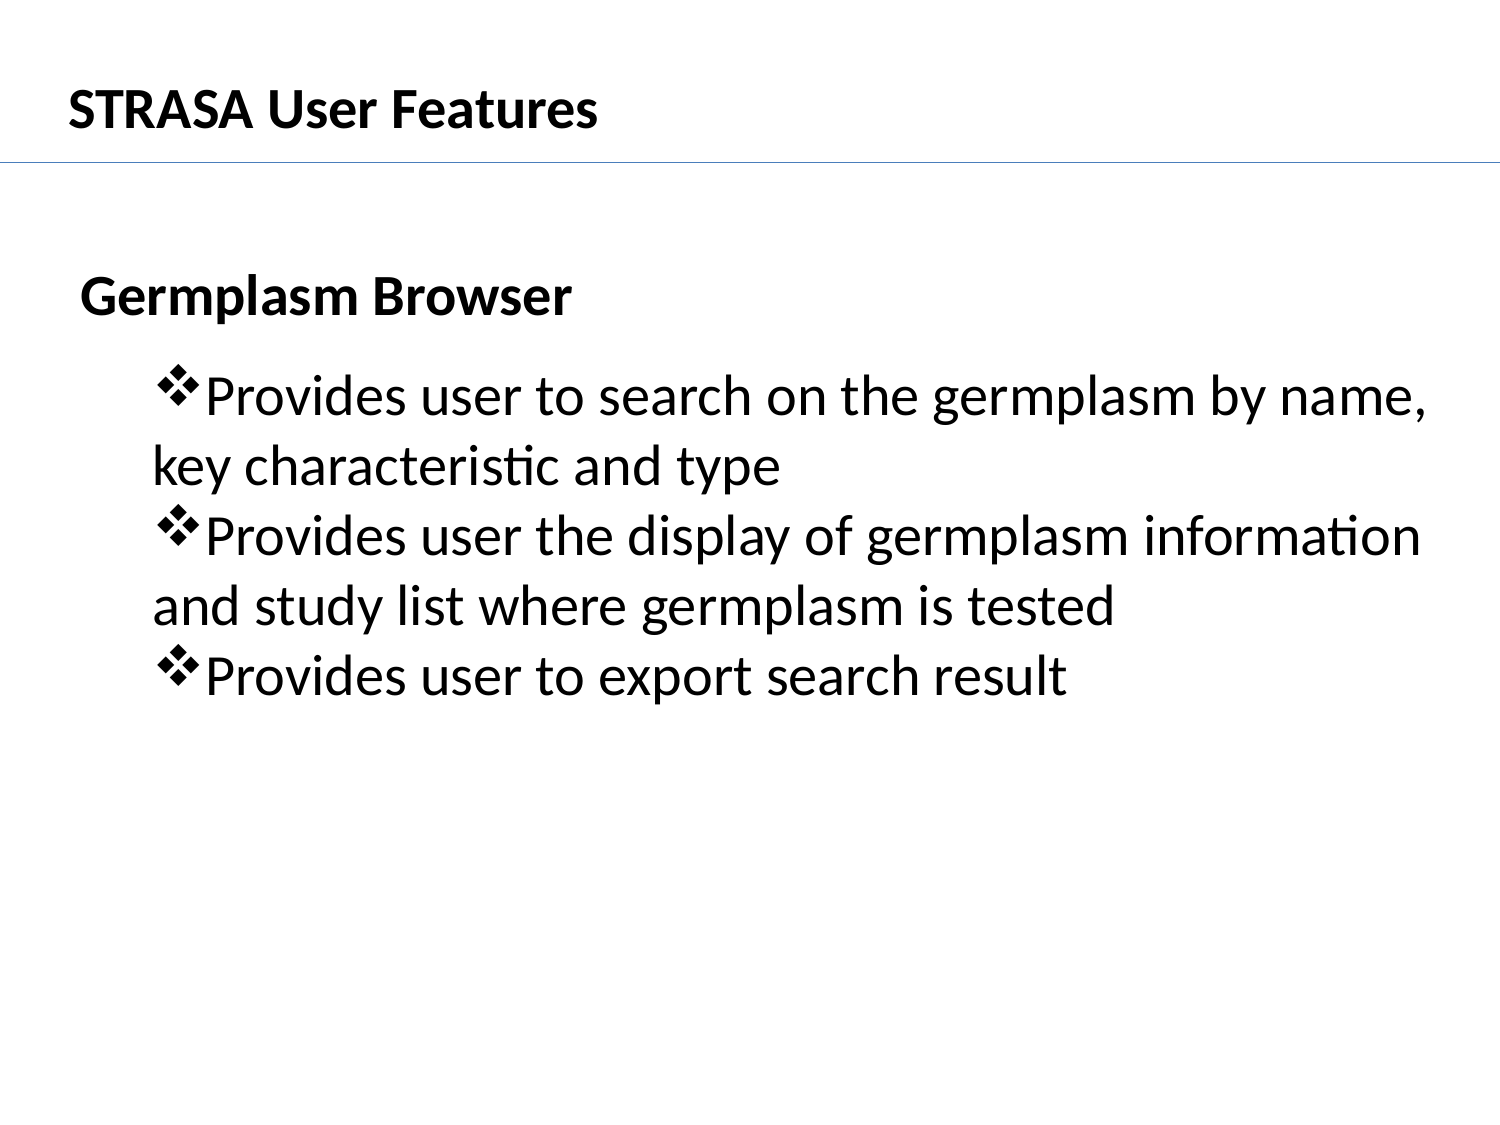

STRASA User Features
Germplasm Browser
Provides user to search on the germplasm by name, key characteristic and type
Provides user the display of germplasm information and study list where germplasm is tested
Provides user to export search result